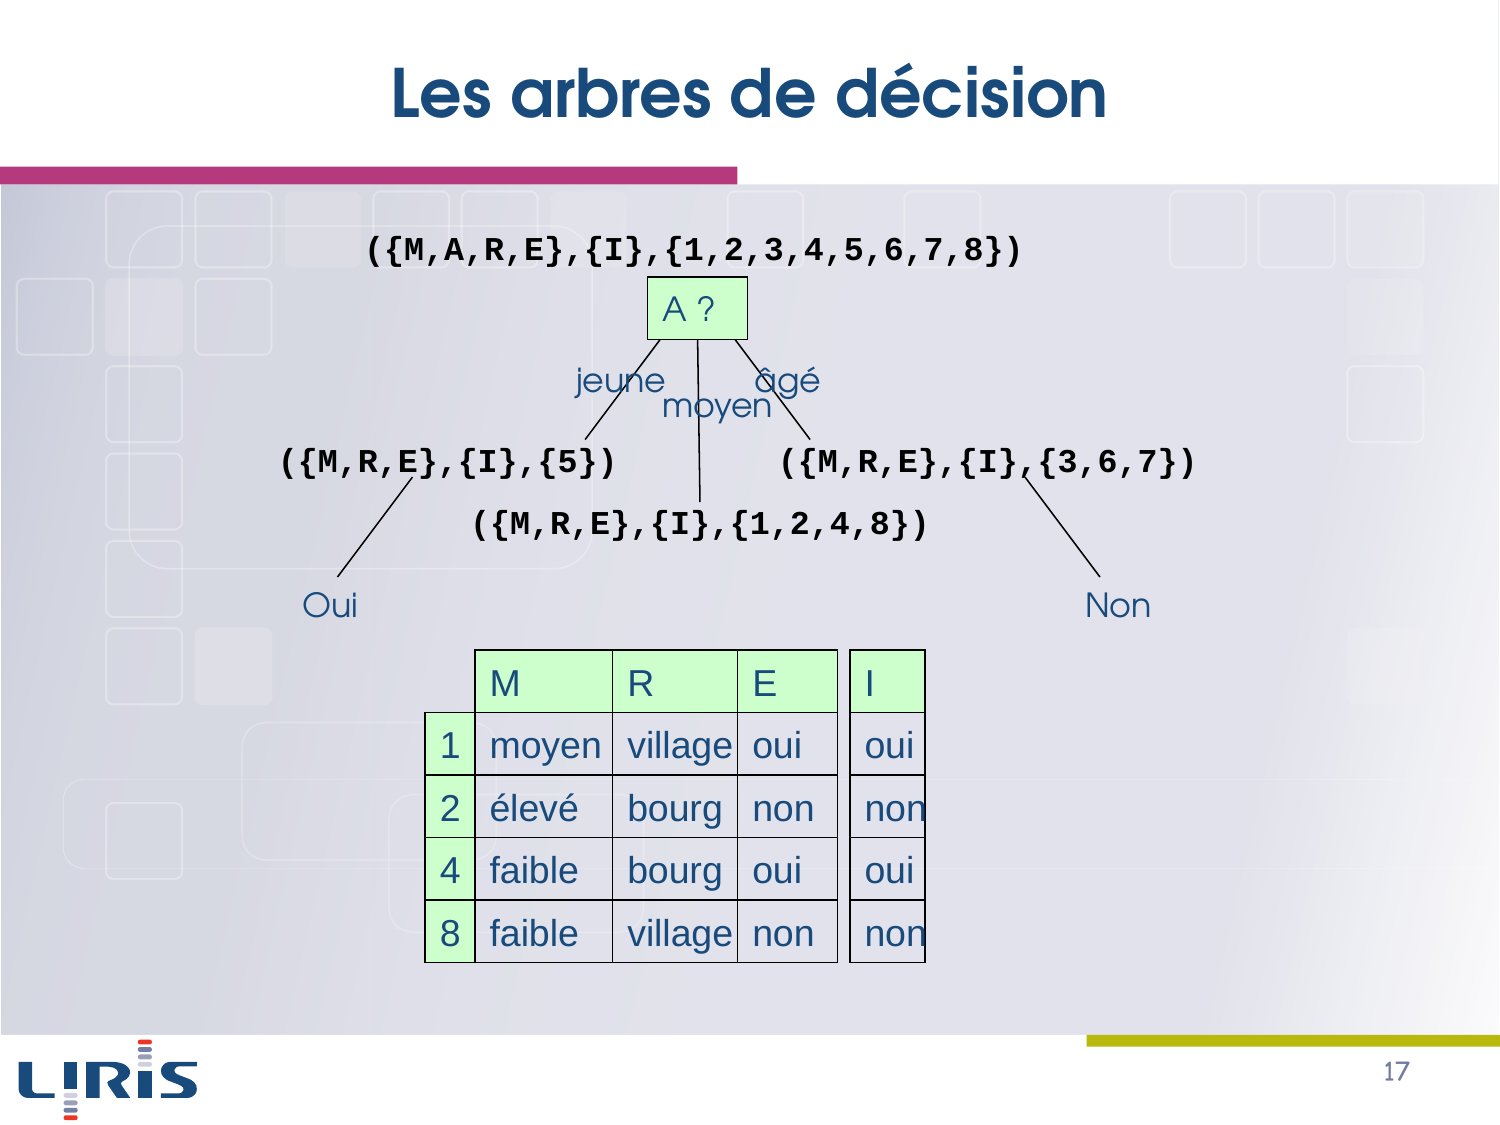

# Les arbres de décision
({M,A,R,E},{I},{1,2,3,4,5,6,7,8})
A ?

jeune
âgé
moyen
({M,R,E},{I},{5})
({M,R,E},{I},{3,6,7})

({M,R,E},{I},{1,2,4,8})
Oui
Non
M
R
E
I
1
moyen
village
oui
oui
2
élevé
bourg
non
non
4
faible
bourg
oui
oui
8
faible
village
non
non
17